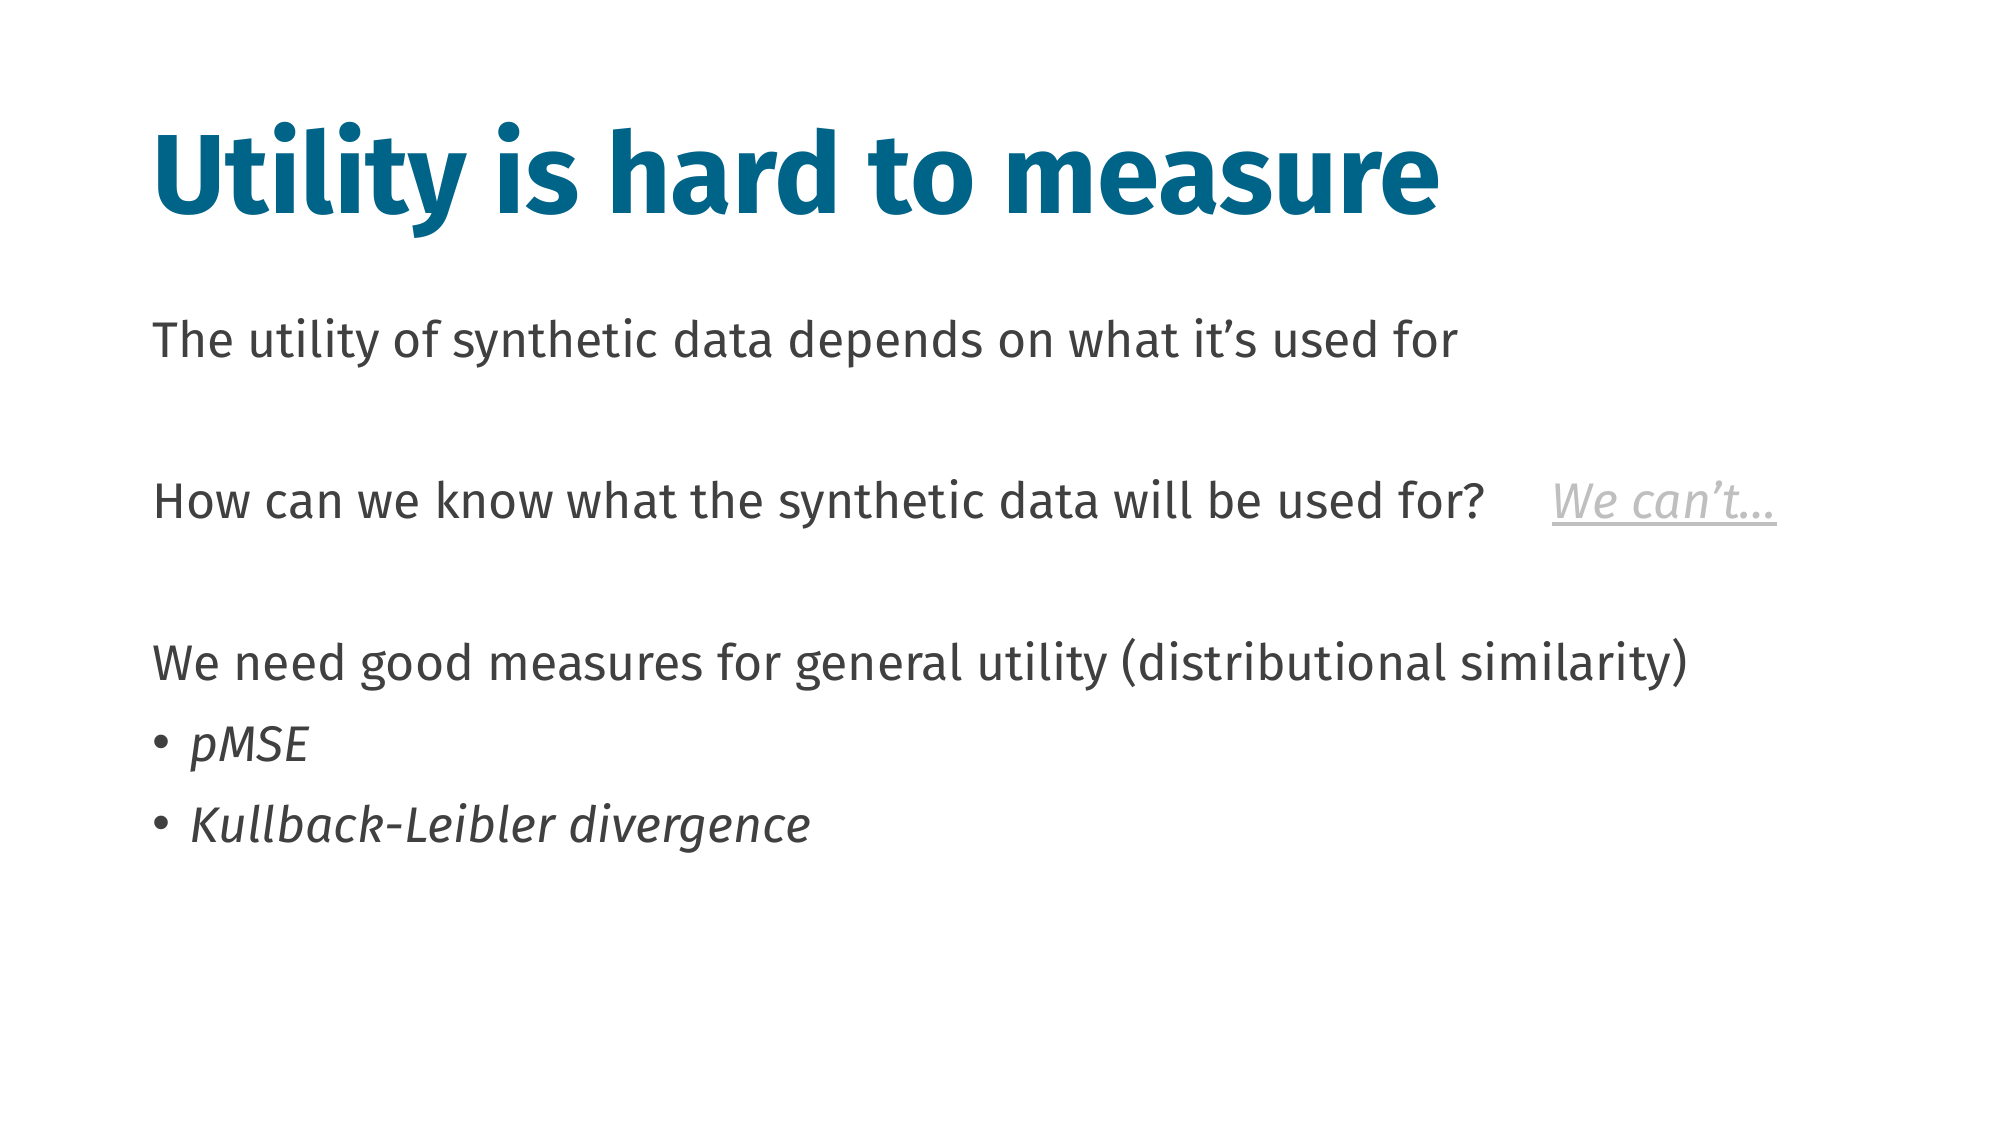

# Utility is hard to measure
The utility of synthetic data depends on what it’s used for

How can we know what the synthetic data will be used for?     We can’t…

We need good measures for general utility (distributional similarity)
pMSE
Kullback-Leibler divergence